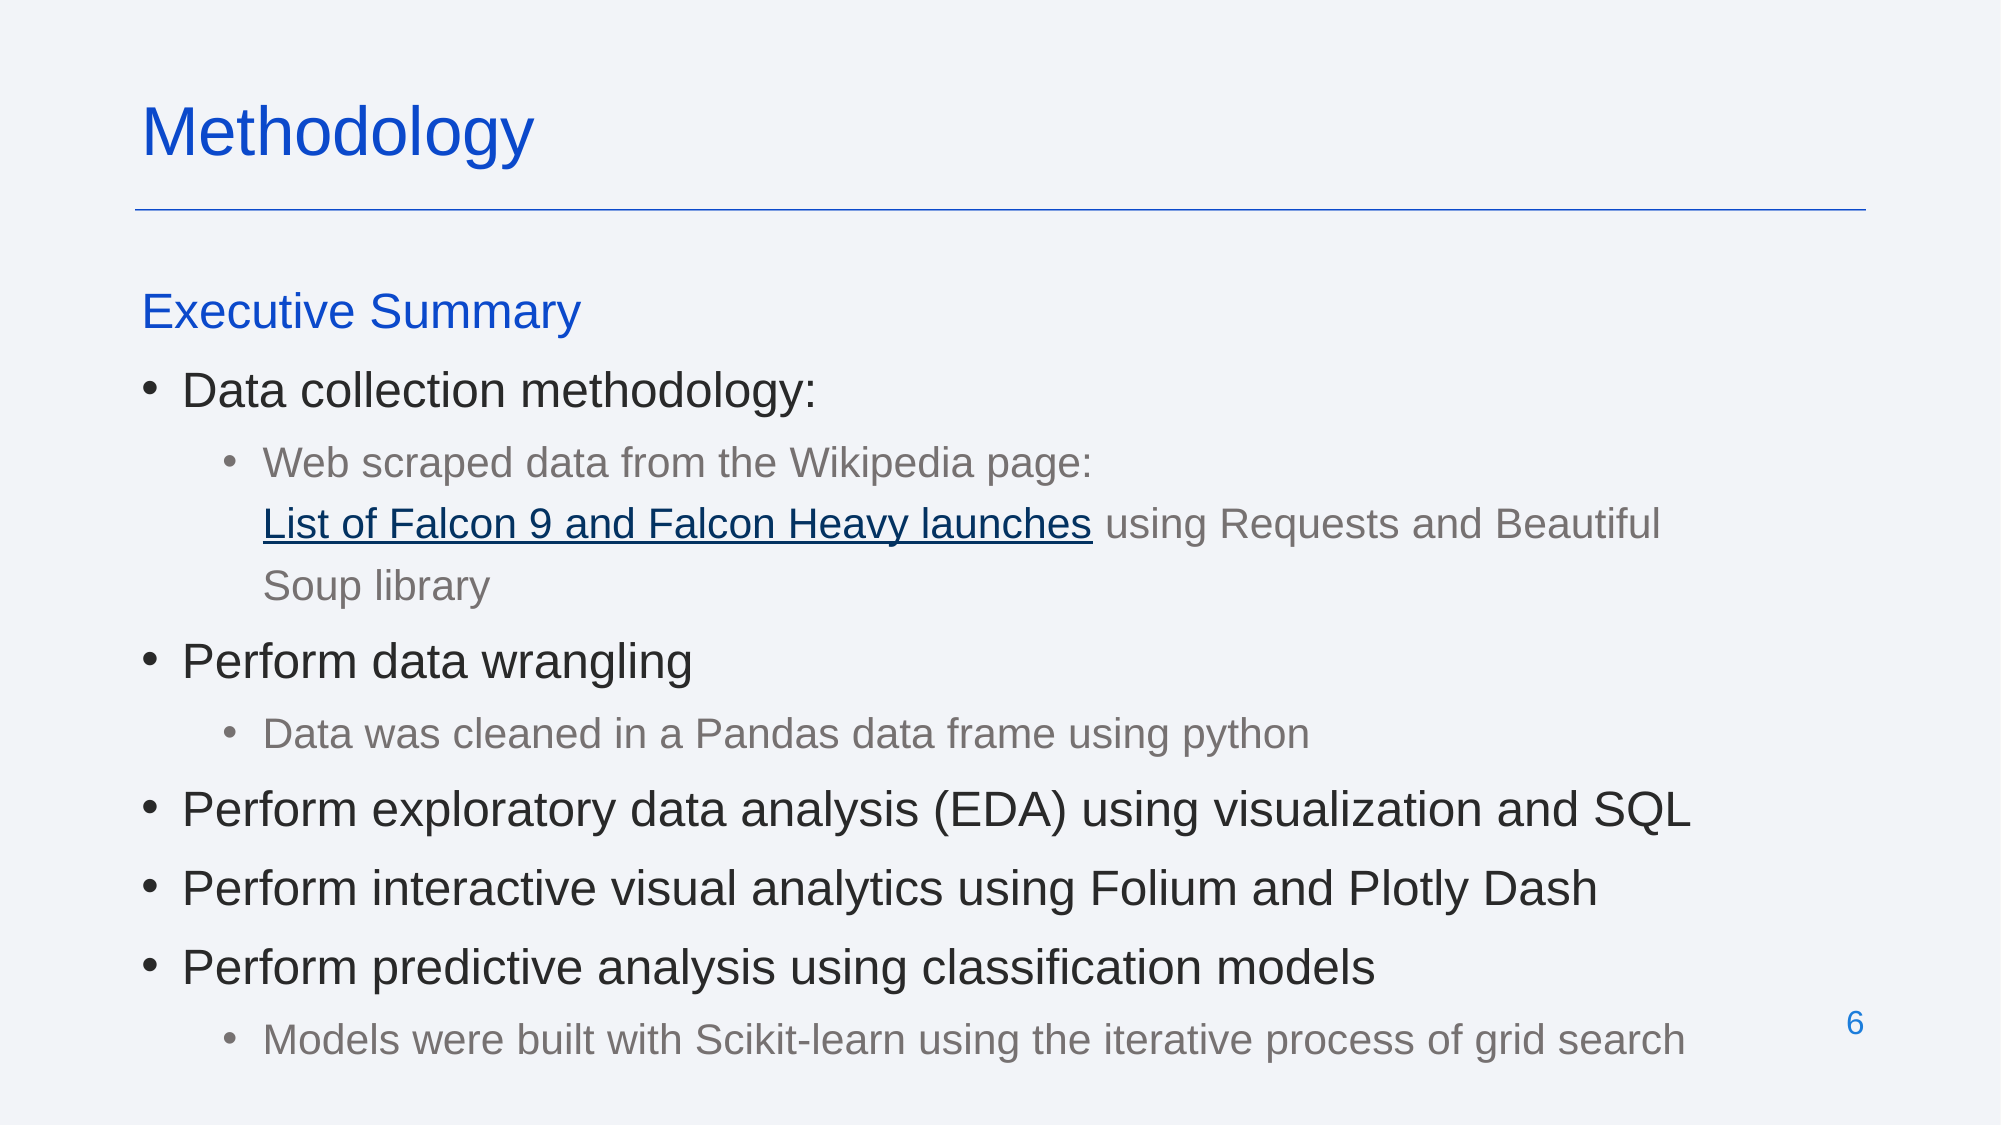

Methodology
Executive Summary
Data collection methodology:
Web scraped data from the Wikipedia page: List of Falcon 9 and Falcon Heavy launches using Requests and Beautiful Soup library
Perform data wrangling
Data was cleaned in a Pandas data frame using python
Perform exploratory data analysis (EDA) using visualization and SQL
Perform interactive visual analytics using Folium and Plotly Dash
Perform predictive analysis using classification models
Models were built with Scikit-learn using the iterative process of grid search

6